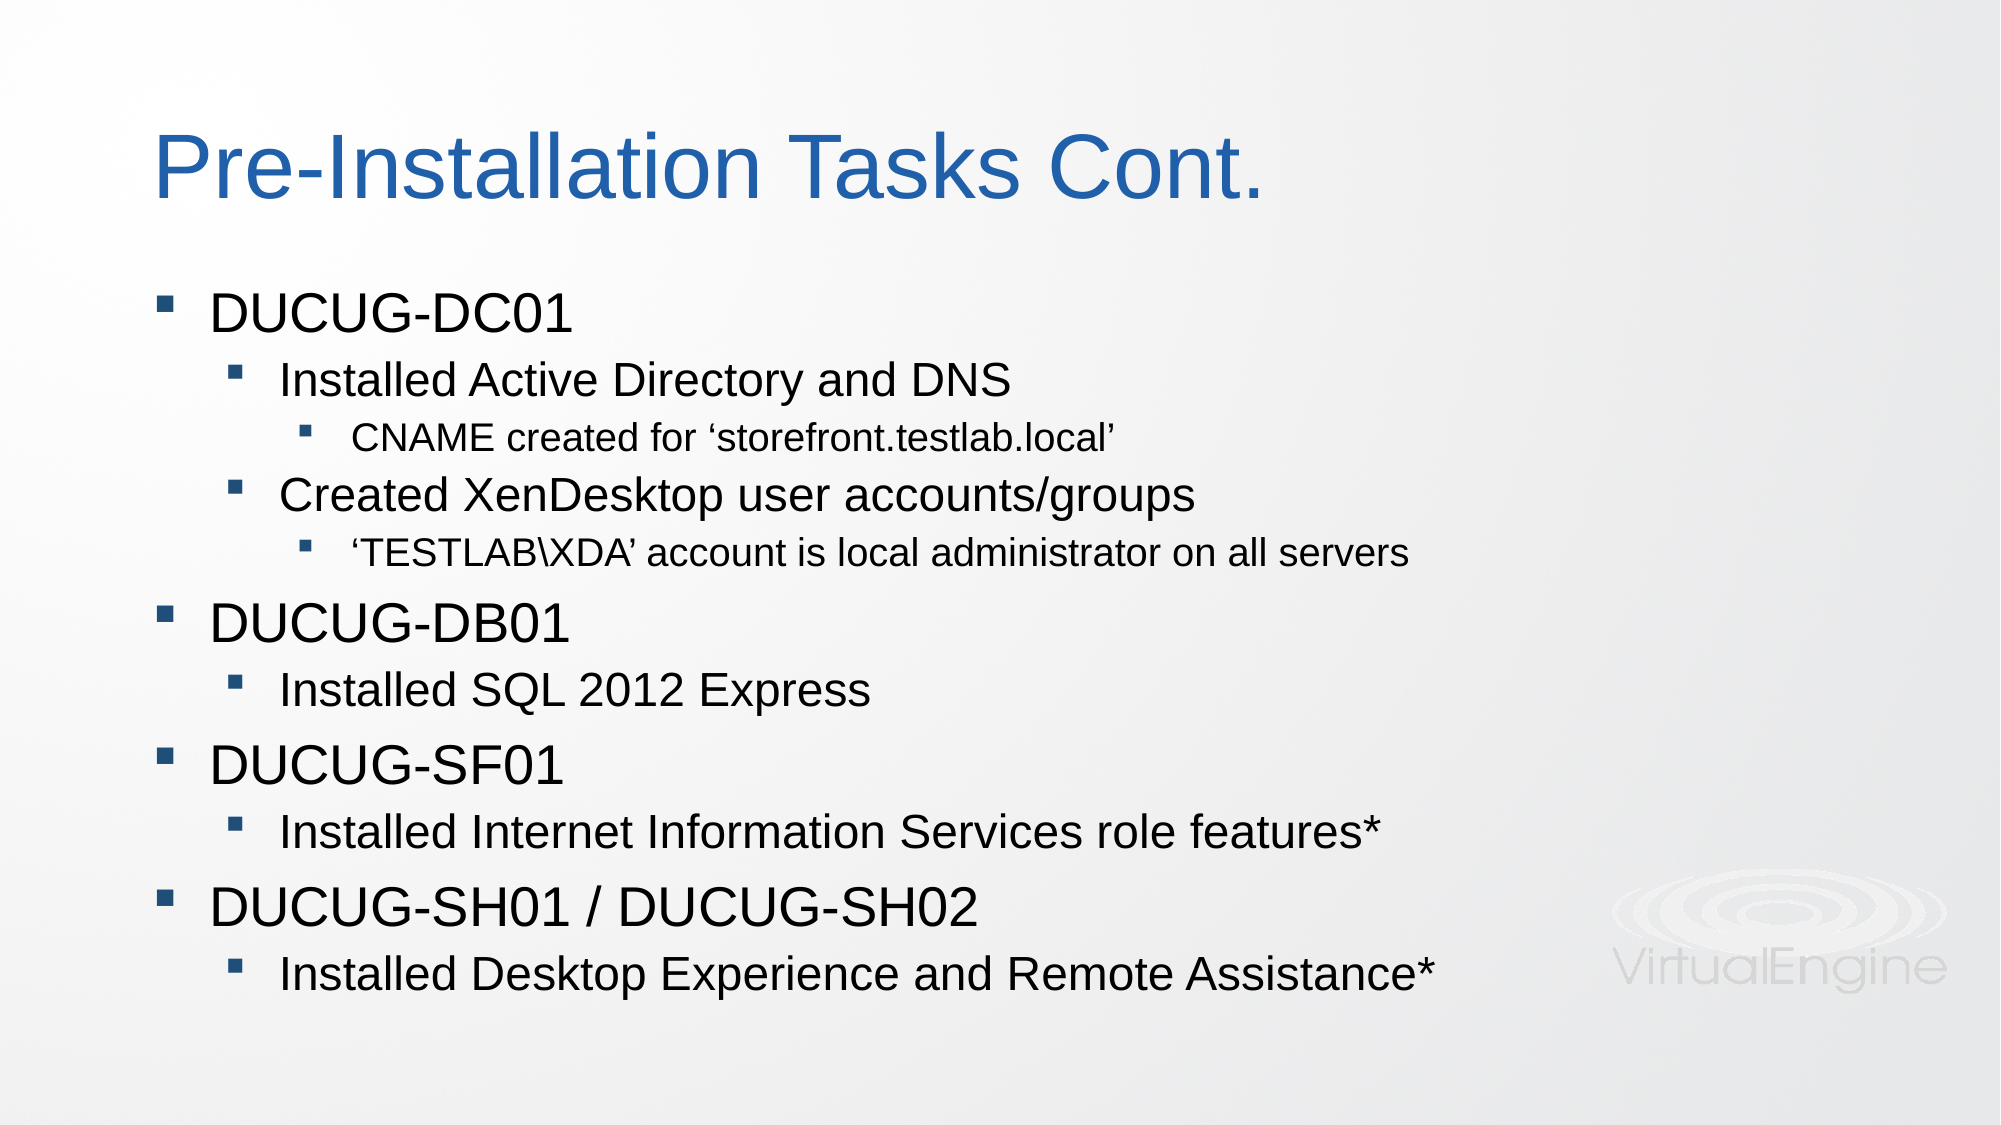

# Pre-Installation Tasks Cont.
DUCUG-DC01
Installed Active Directory and DNS
CNAME created for ‘storefront.testlab.local’
Created XenDesktop user accounts/groups
‘TESTLAB\XDA’ account is local administrator on all servers
DUCUG-DB01
Installed SQL 2012 Express
DUCUG-SF01
Installed Internet Information Services role features*
DUCUG-SH01 / DUCUG-SH02
Installed Desktop Experience and Remote Assistance*